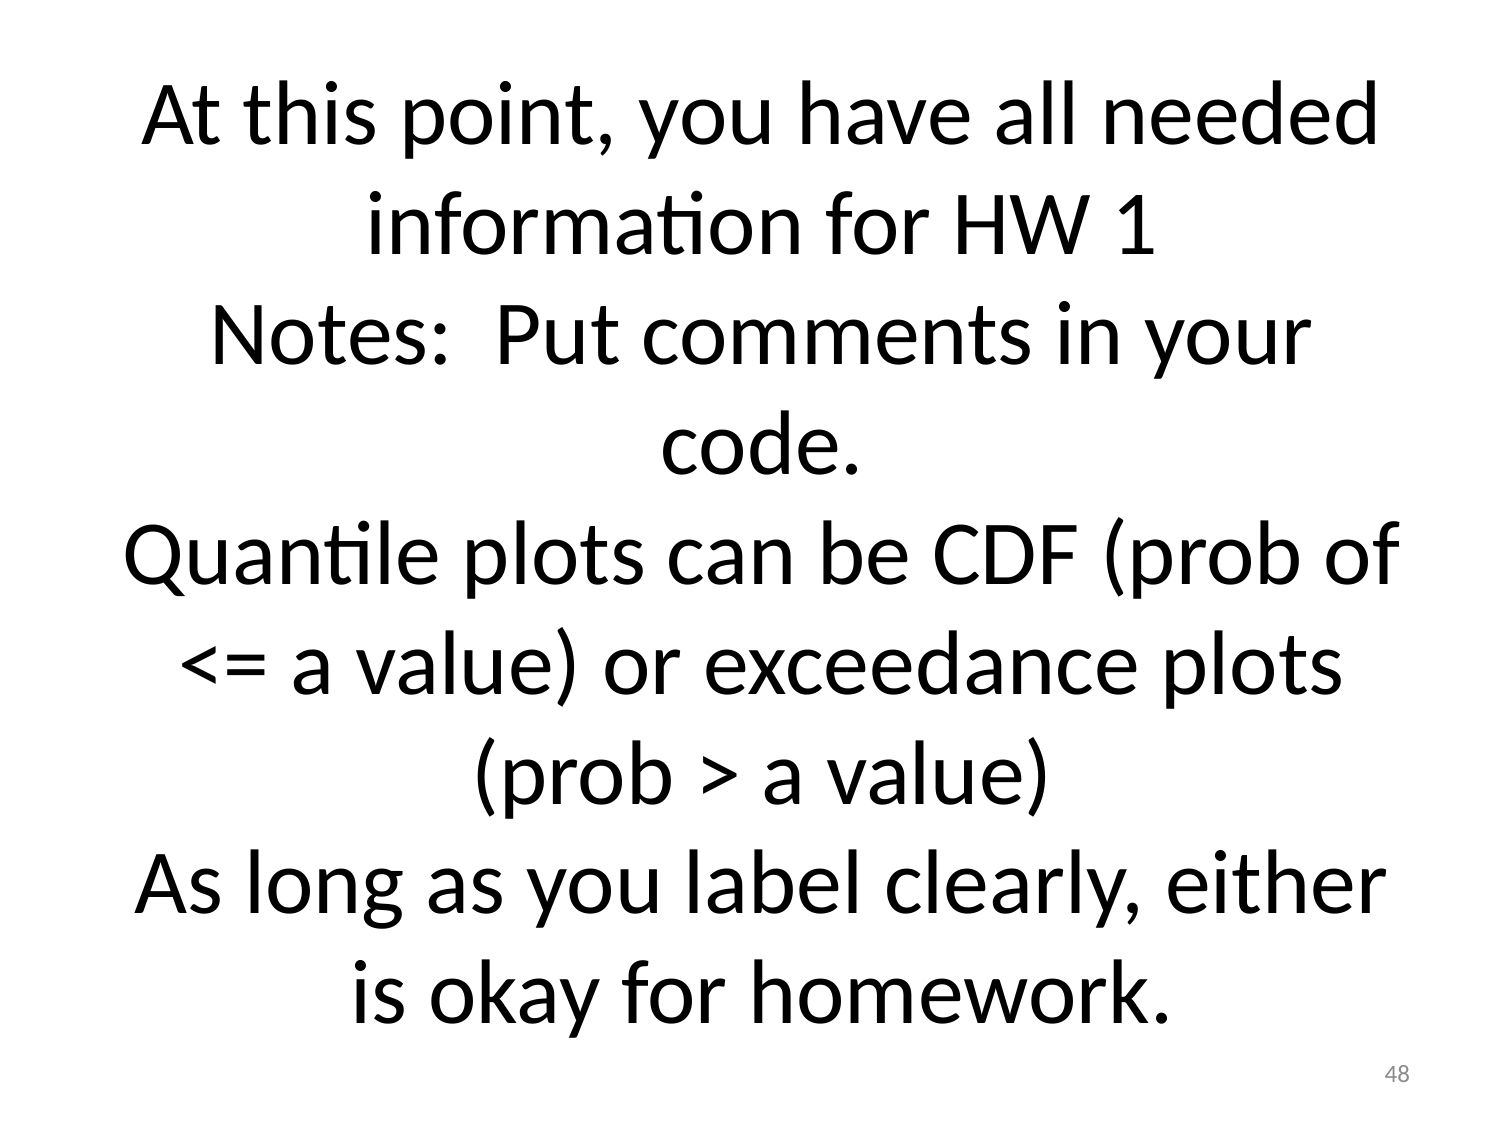

# At this point, you have all needed information for HW 1 Notes:  Put comments in your code. Quantile plots can be CDF (prob of <= a value) or exceedance plots (prob > a value) As long as you label clearly, either is okay for homework.
48